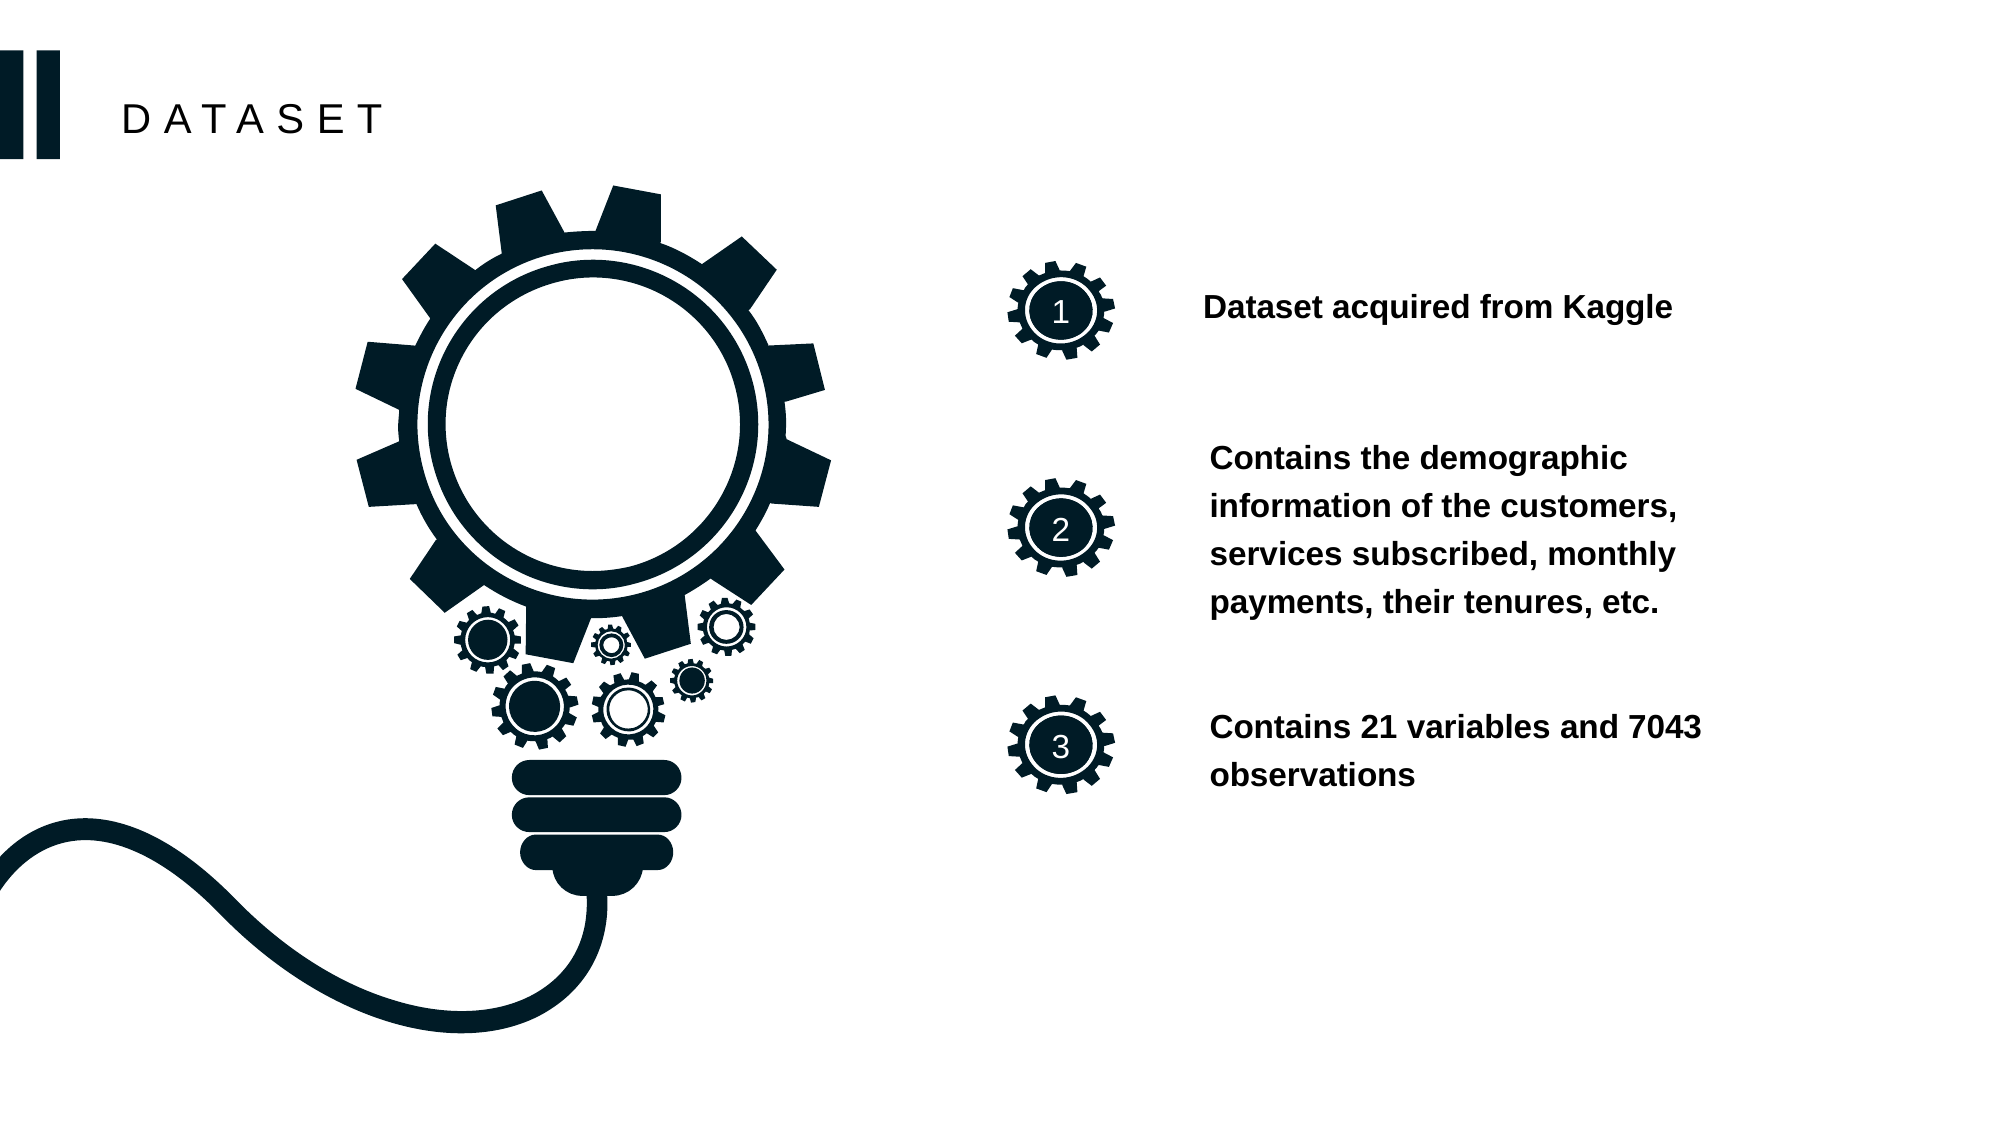

DATASET

1

2

3
Dataset acquired from Kaggle

Contains the demographic information of the customers, services subscribed, monthly payments, their tenures, etc.

Contains 21 variables and 7043 observations